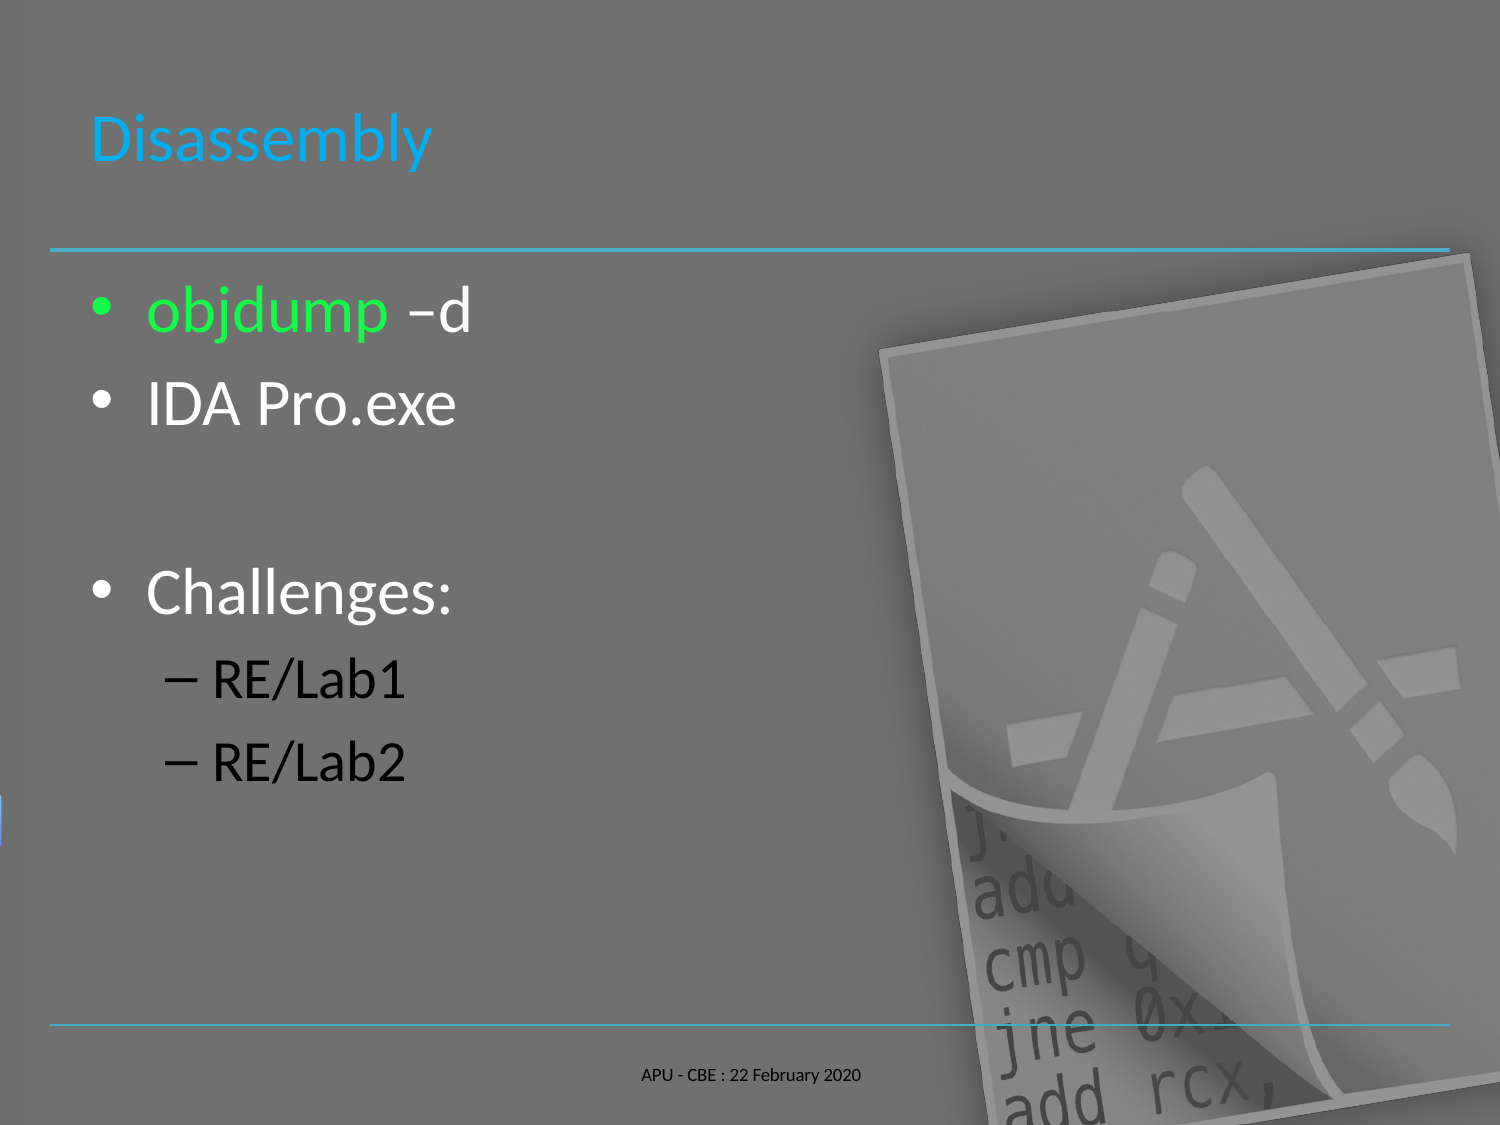

# Disassembly

objdump –d
IDA Pro.exe

Challenges:
RE/Lab1
RE/Lab2

APU - CBE : 22 February 2020